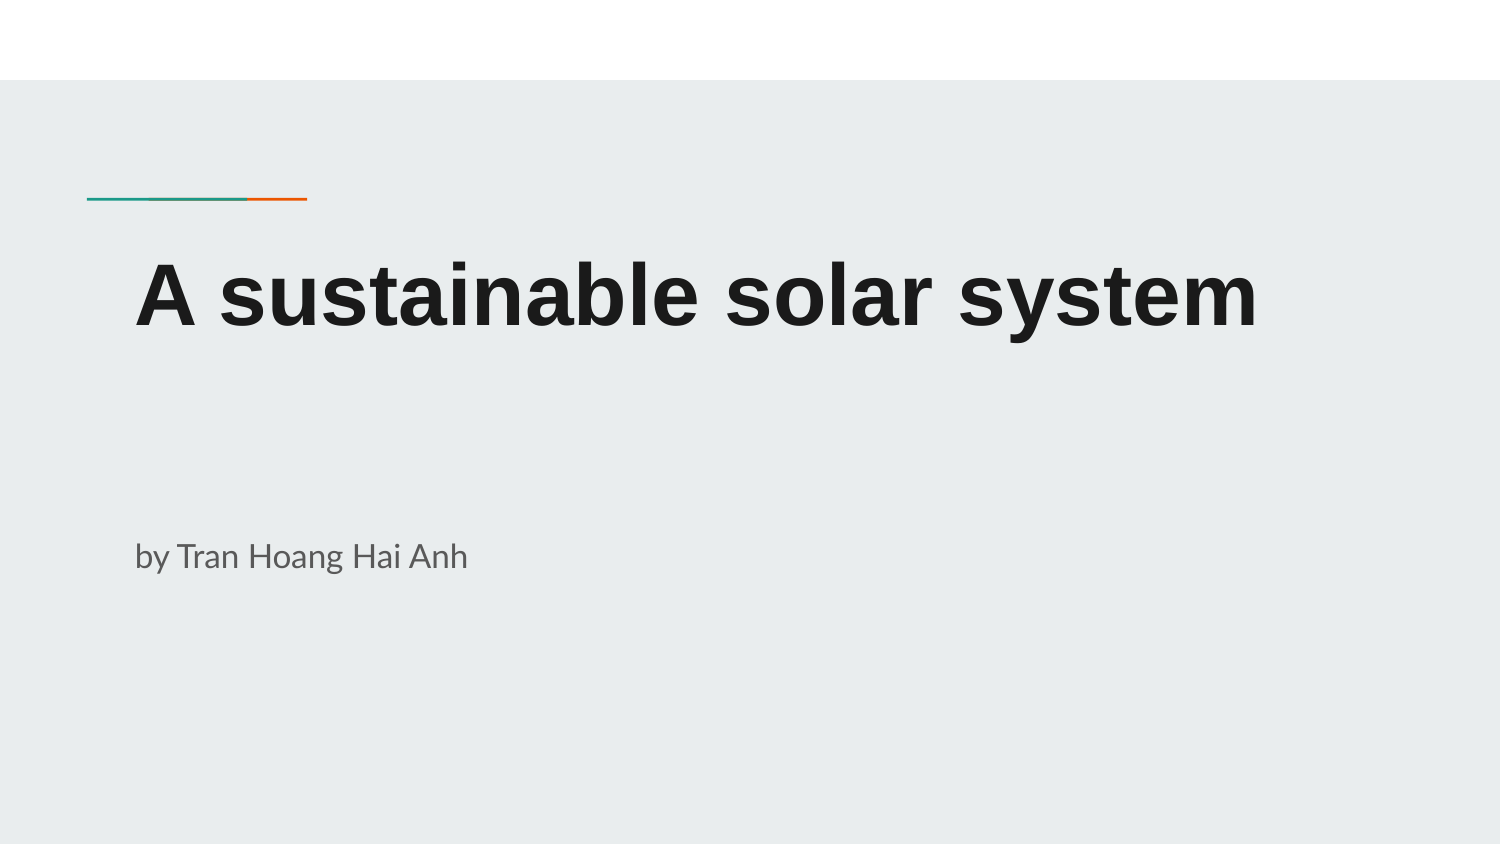

# A sustainable solar system
by Tran Hoang Hai Anh